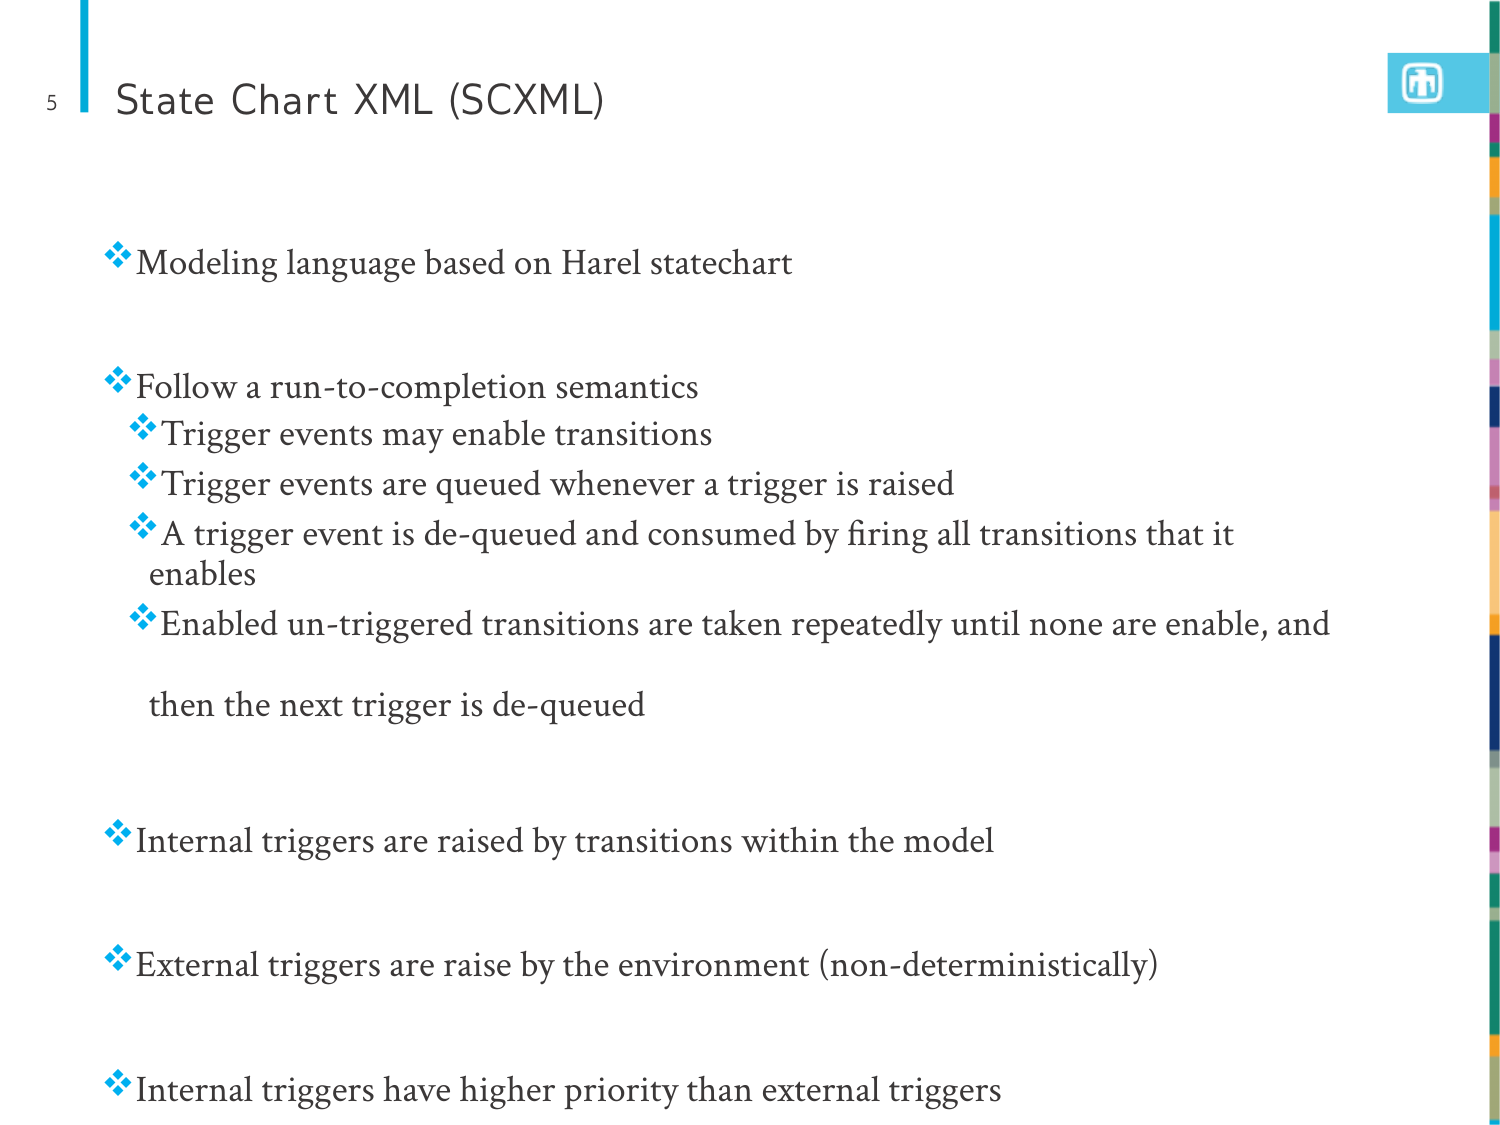

5
# State Chart XML (SCXML)
Modeling language based on Harel statechart

Follow a run-to-completion semantics
Trigger events may enable transitions
Trigger events are queued whenever a trigger is raised
A trigger event is de-queued and consumed by firing all transitions that it enables
Enabled un-triggered transitions are taken repeatedly until none are enable, and
then the next trigger is de-queued

Internal triggers are raised by transitions within the model

External triggers are raise by the environment (non-deterministically)

Internal triggers have higher priority than external triggers